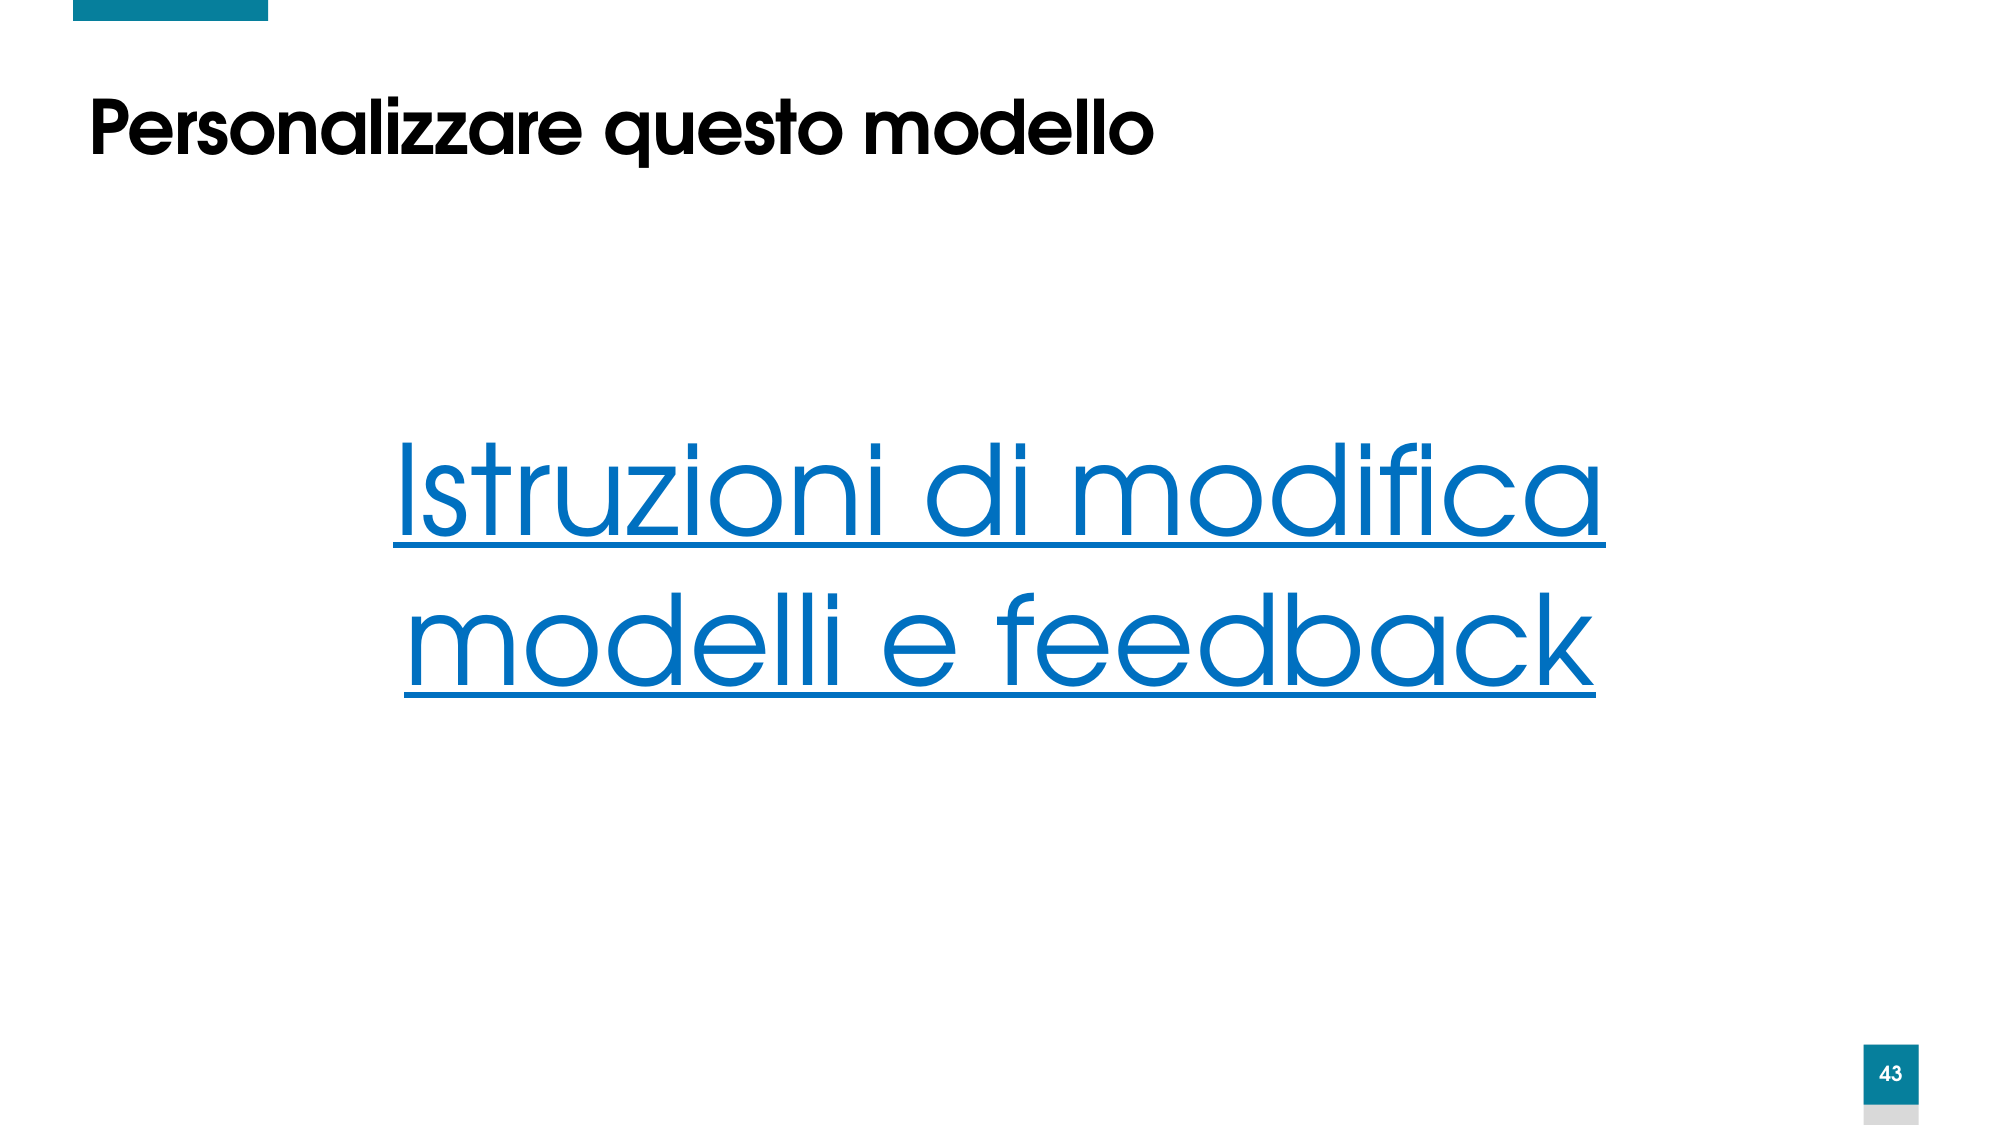

# Personalizzare questo modello
Istruzioni di modifica modelli e feedback